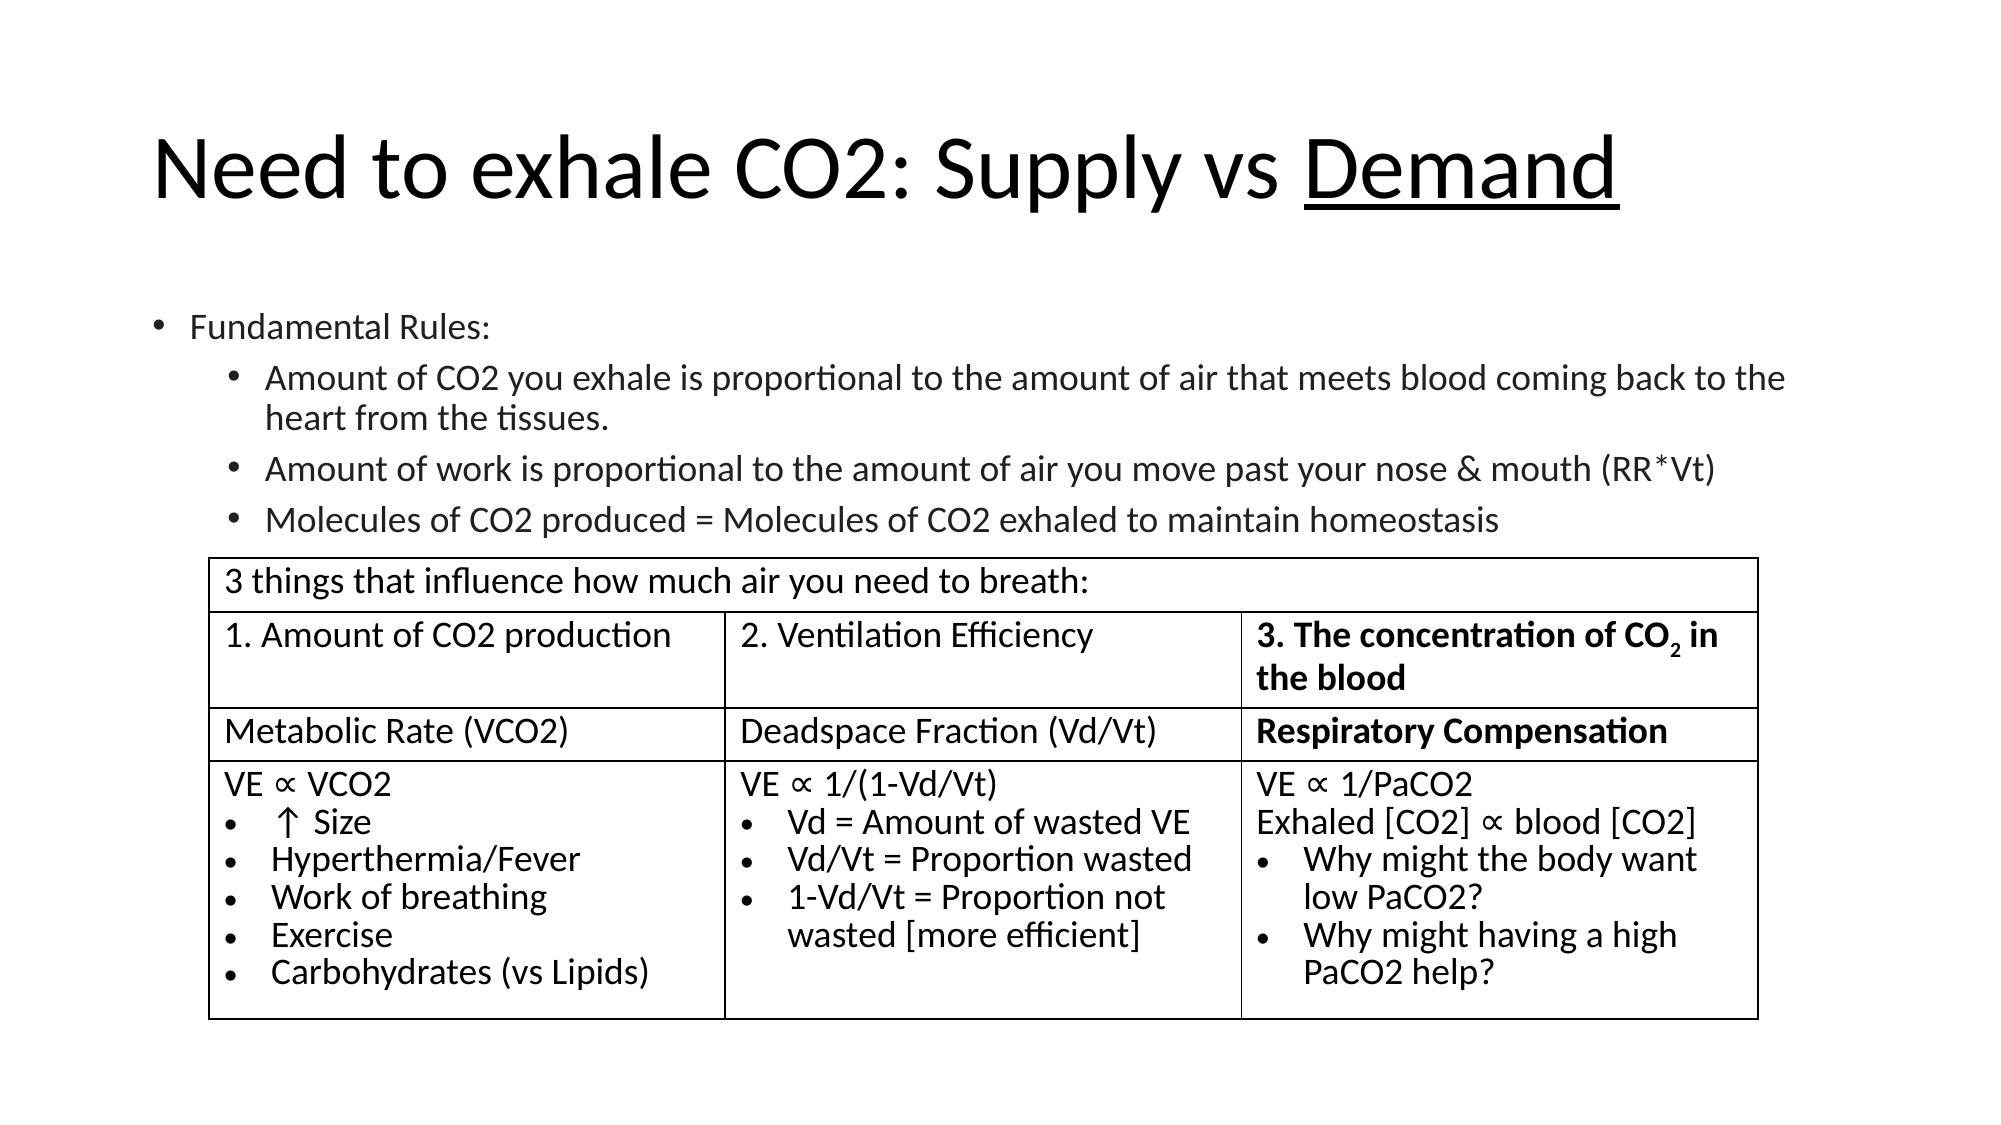

# Need to exhale CO2: Supply vs Demand
Fundamental Rules:
Amount of CO2 you exhale is proportional to the amount of air that meets blood coming back to the heart from the tissues.
Amount of work is proportional to the amount of air you move past your nose & mouth (RR*Vt)
Molecules of CO2 produced = Molecules of CO2 exhaled to maintain homeostasis

| 3 things that influence how much air you need to breath: |  |  |
| --- | --- | --- |
| 1. Amount of CO2 production | 2. Ventilation Efficiency | 3. The concentration of CO2 in the blood |
| Metabolic Rate (VCO2) | Deadspace Fraction (Vd/Vt) | Respiratory Compensation |
| VE ∝ VCO2 ↑ Size Hyperthermia/Fever Work of breathing Exercise Carbohydrates (vs Lipids) | VE ∝ 1/(1-Vd/Vt) Vd = Amount of wasted VE Vd/Vt = Proportion wasted 1-Vd/Vt = Proportion not wasted [more efficient] | VE ∝ 1/PaCO2 Exhaled [CO2] ∝ blood [CO2] Why might the body want low PaCO2? Why might having a high PaCO2 help? |